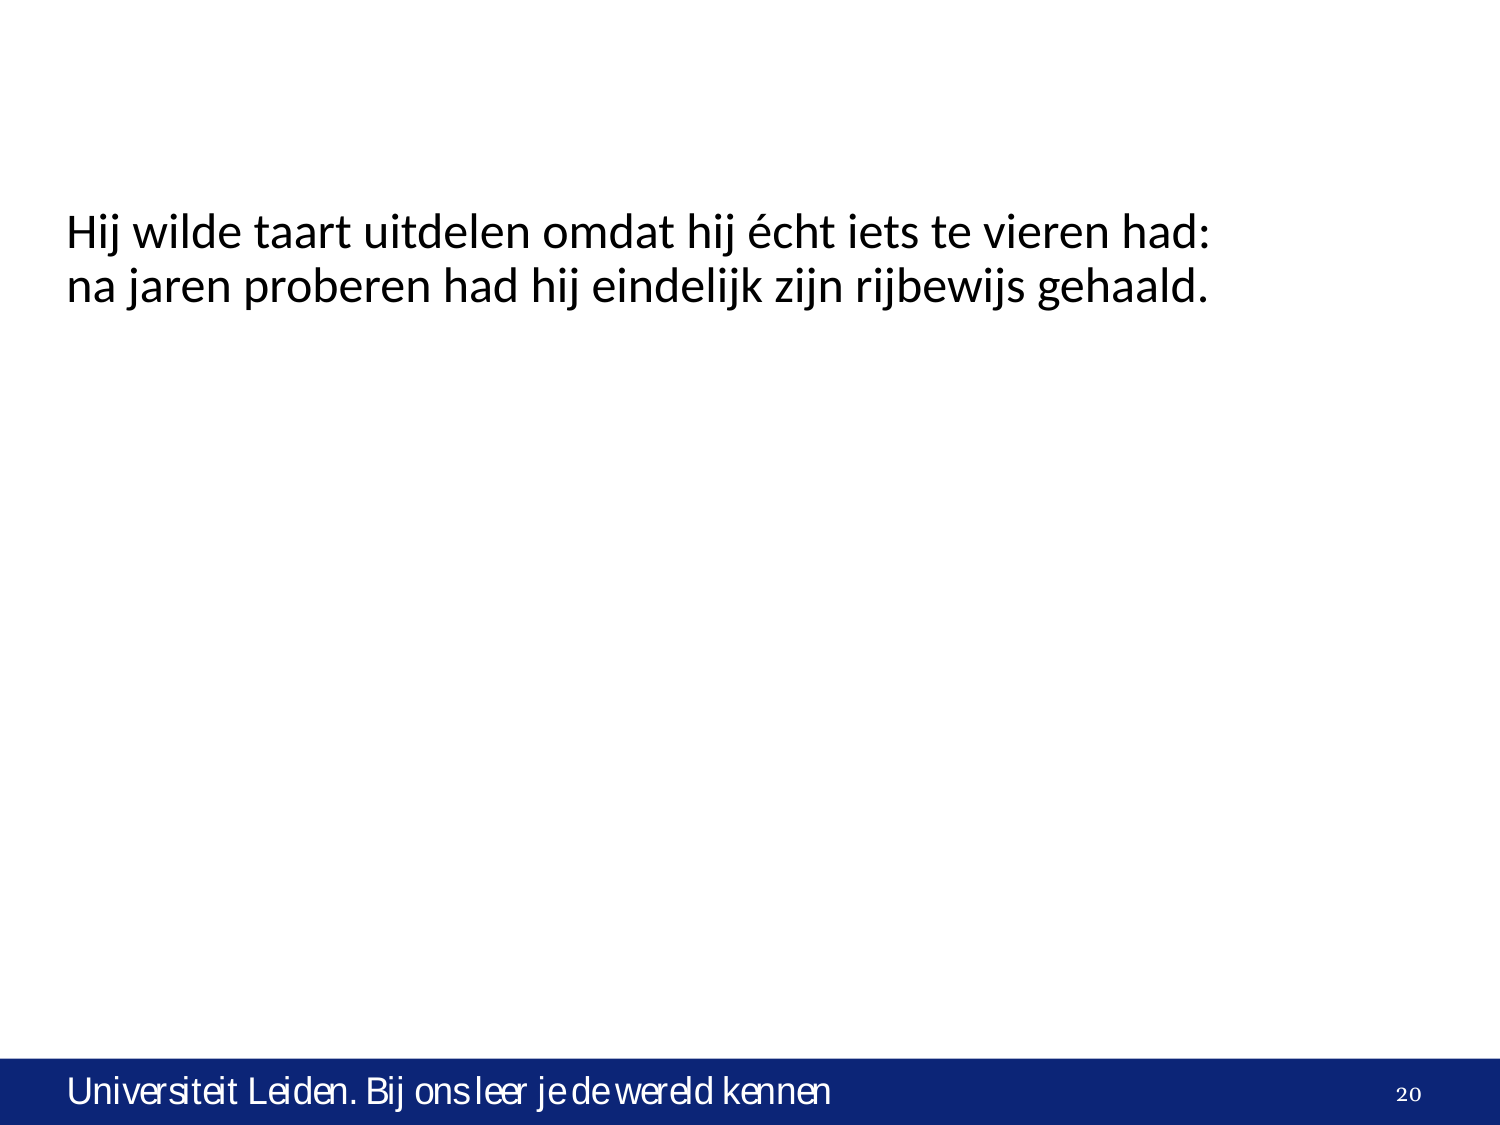

Hij wilde taart uitdelen omdat hij écht iets te vieren had:
na jaren proberen had hij eindelijk zijn rijbewijs gehaald.